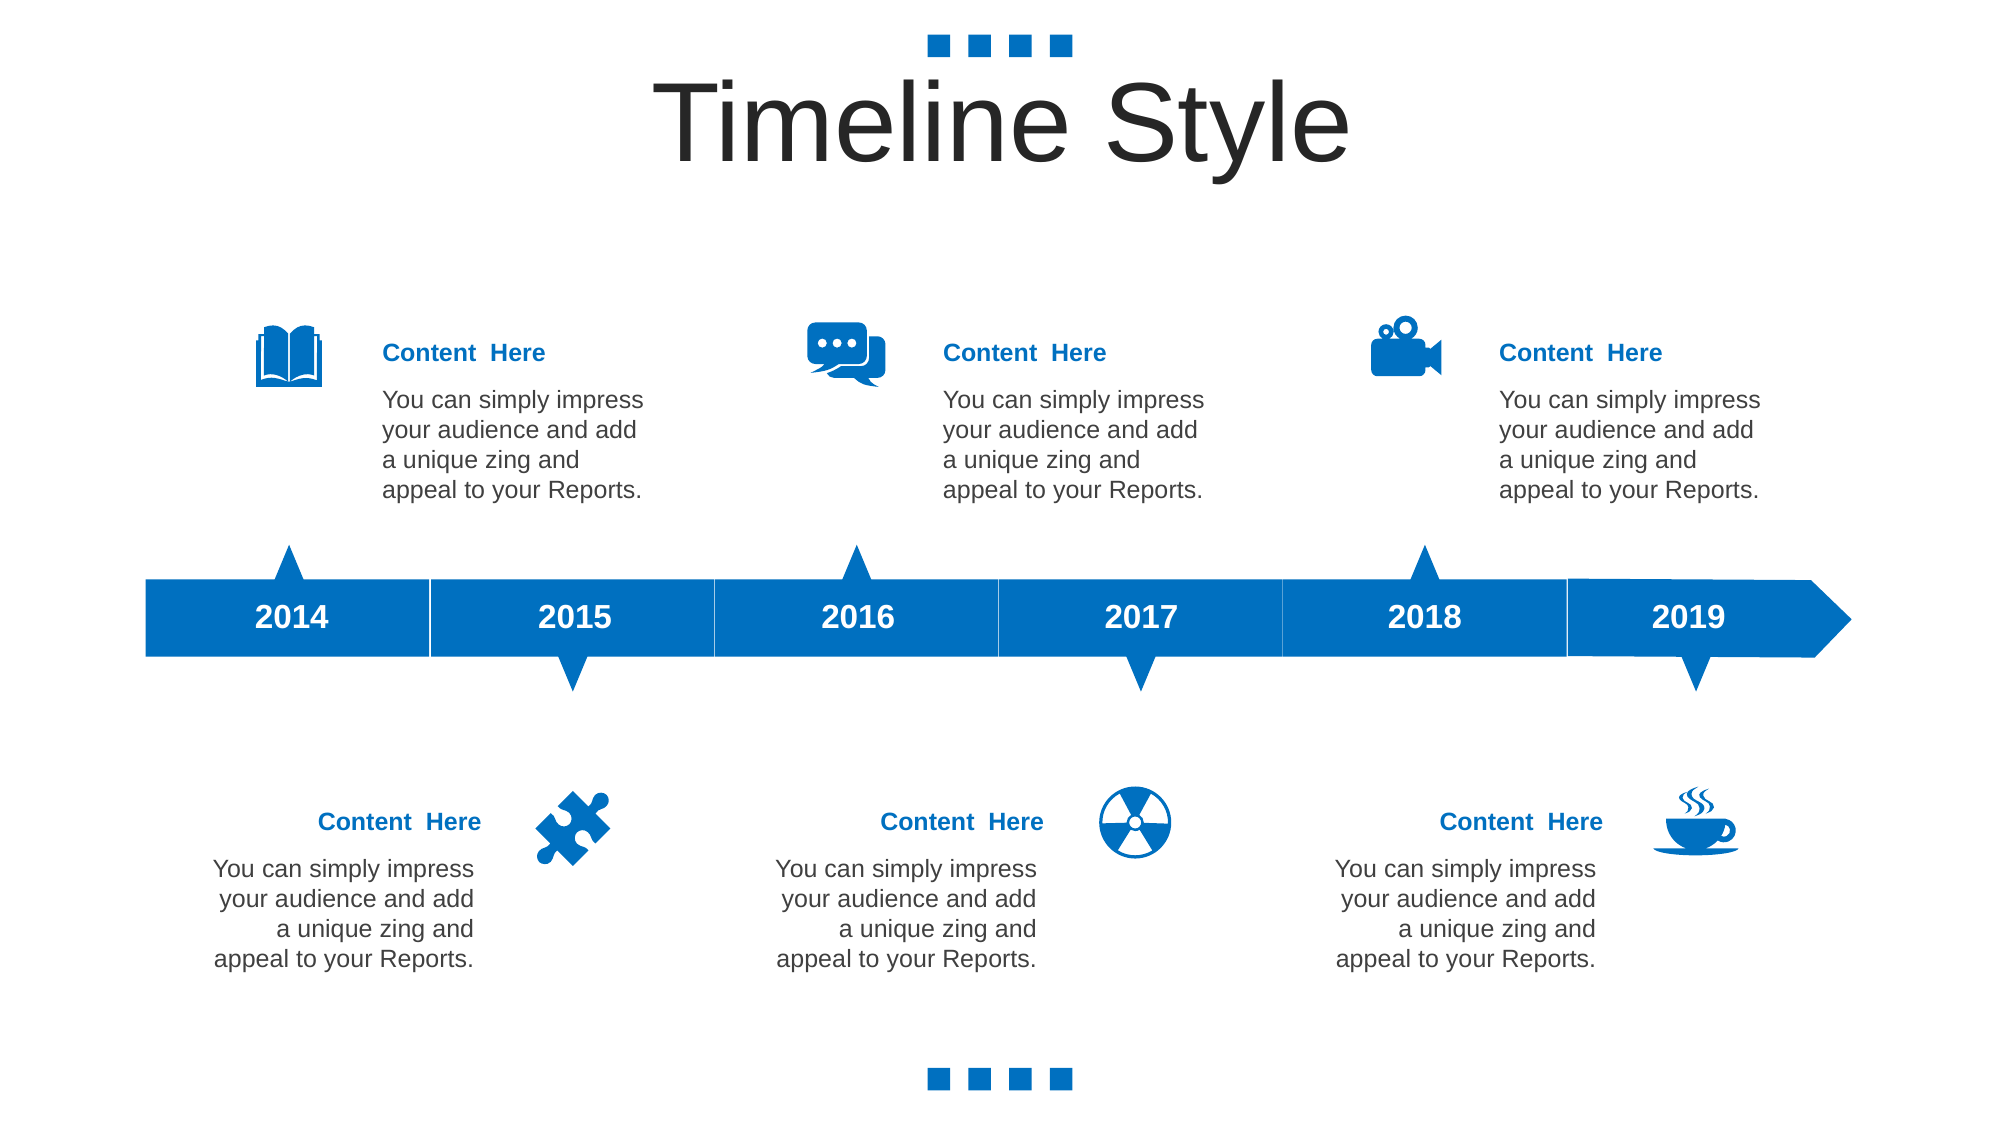

Timeline Style

Content  Here
You can simply impress your audience and add a unique zing and appeal to your Reports.
Content  Here
You can simply impress your audience and add a unique zing and appeal to your Reports.
Content  Here
You can simply impress your audience and add a unique zing and appeal to your Reports.

2014
2015
2016
2017
2018
2019

Content  Here
You can simply impress your audience and add a unique zing and appeal to your Reports.
Content  Here
You can simply impress your audience and add a unique zing and appeal to your Reports.
Content  Here
You can simply impress your audience and add a unique zing and appeal to your Reports.